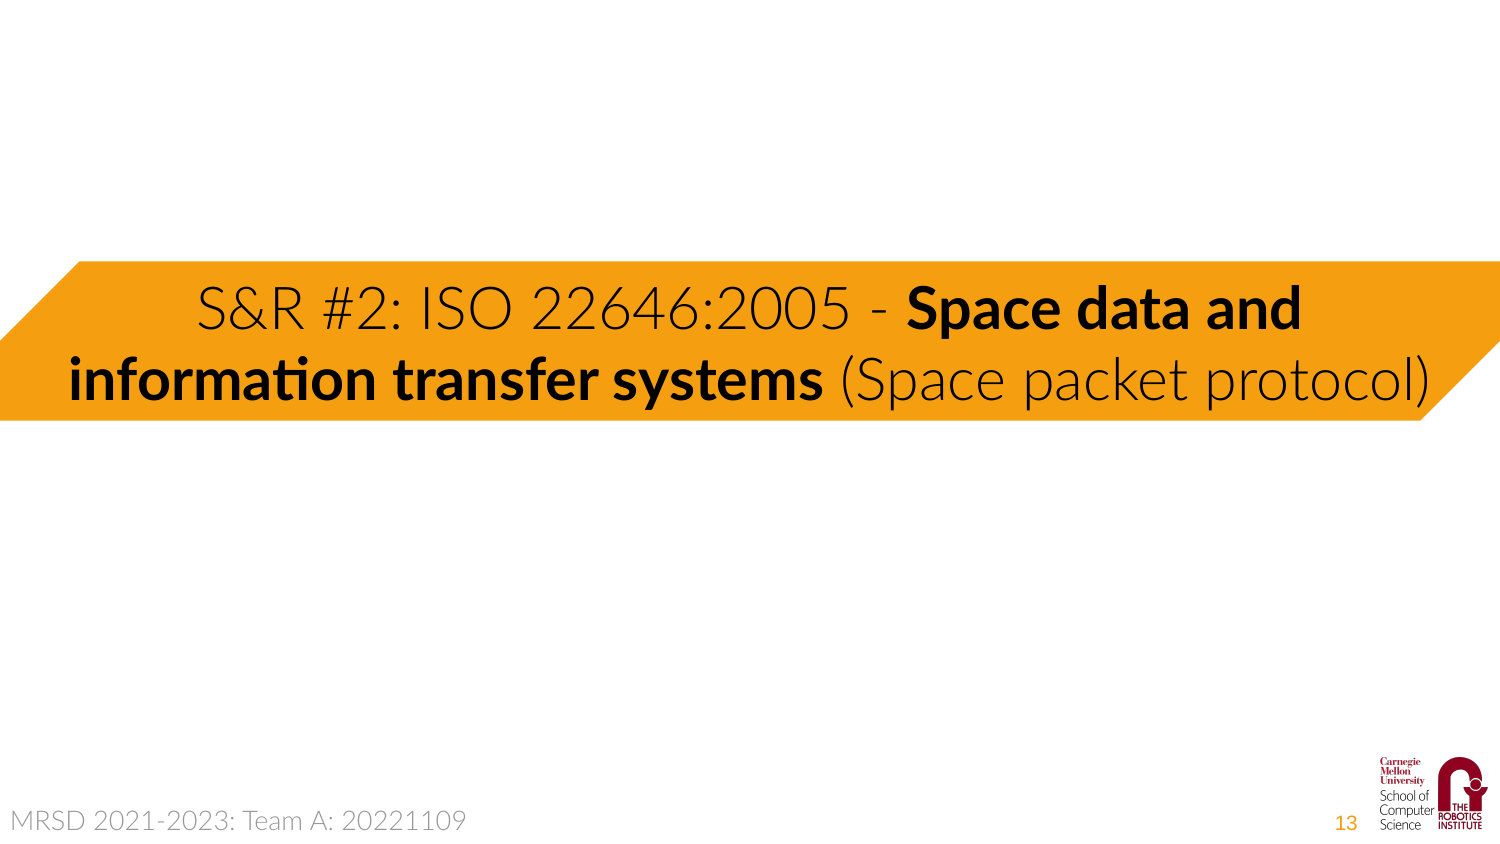

# S&R #2: ISO 22646:2005 - Space data and information transfer systems (Space packet protocol)
13